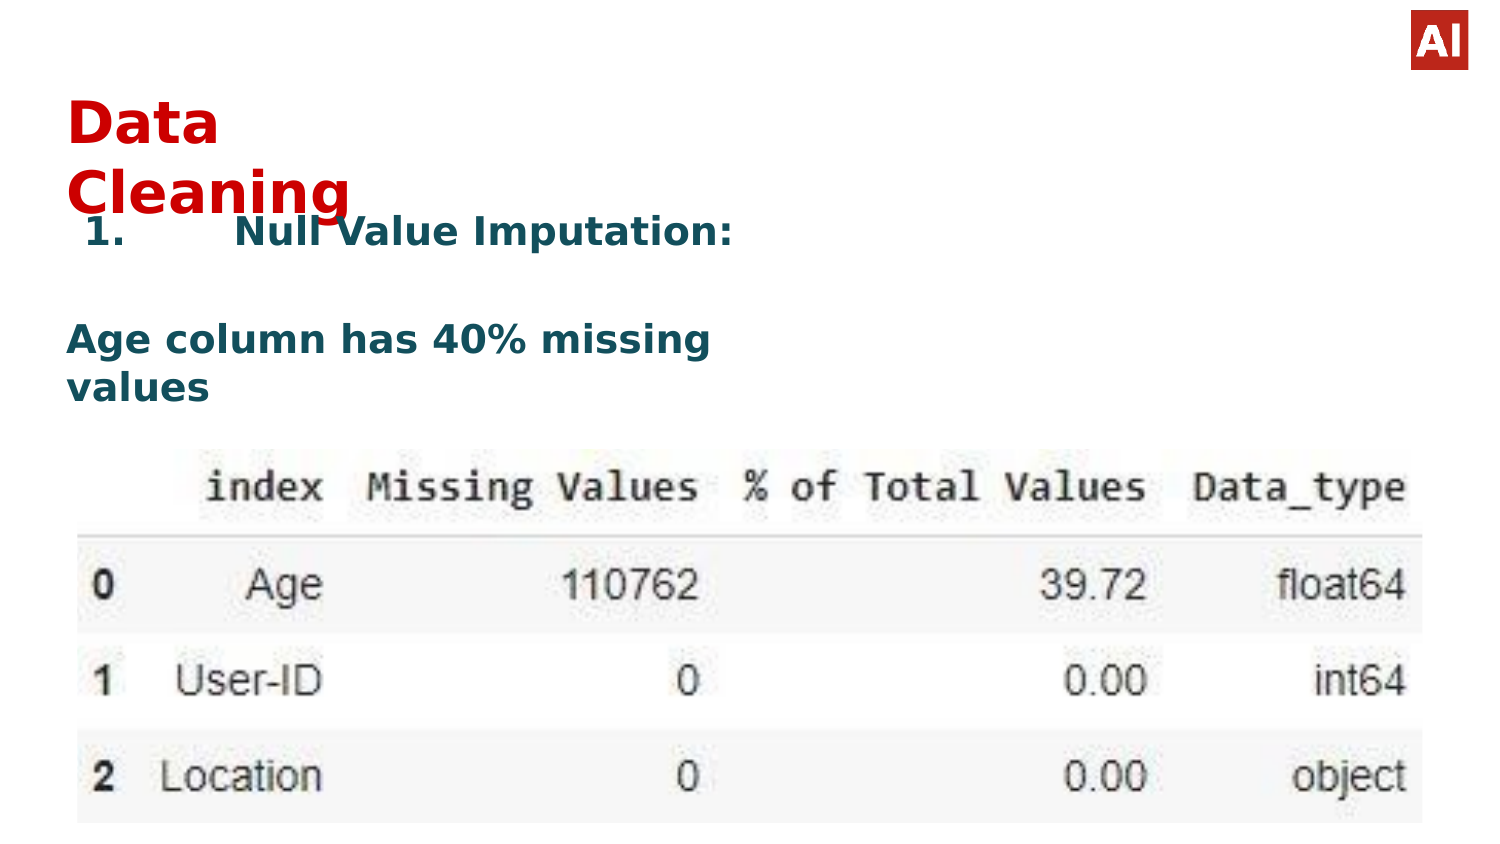

# Data Cleaning
1.	Null Value Imputation:

Age column has 40% missing values